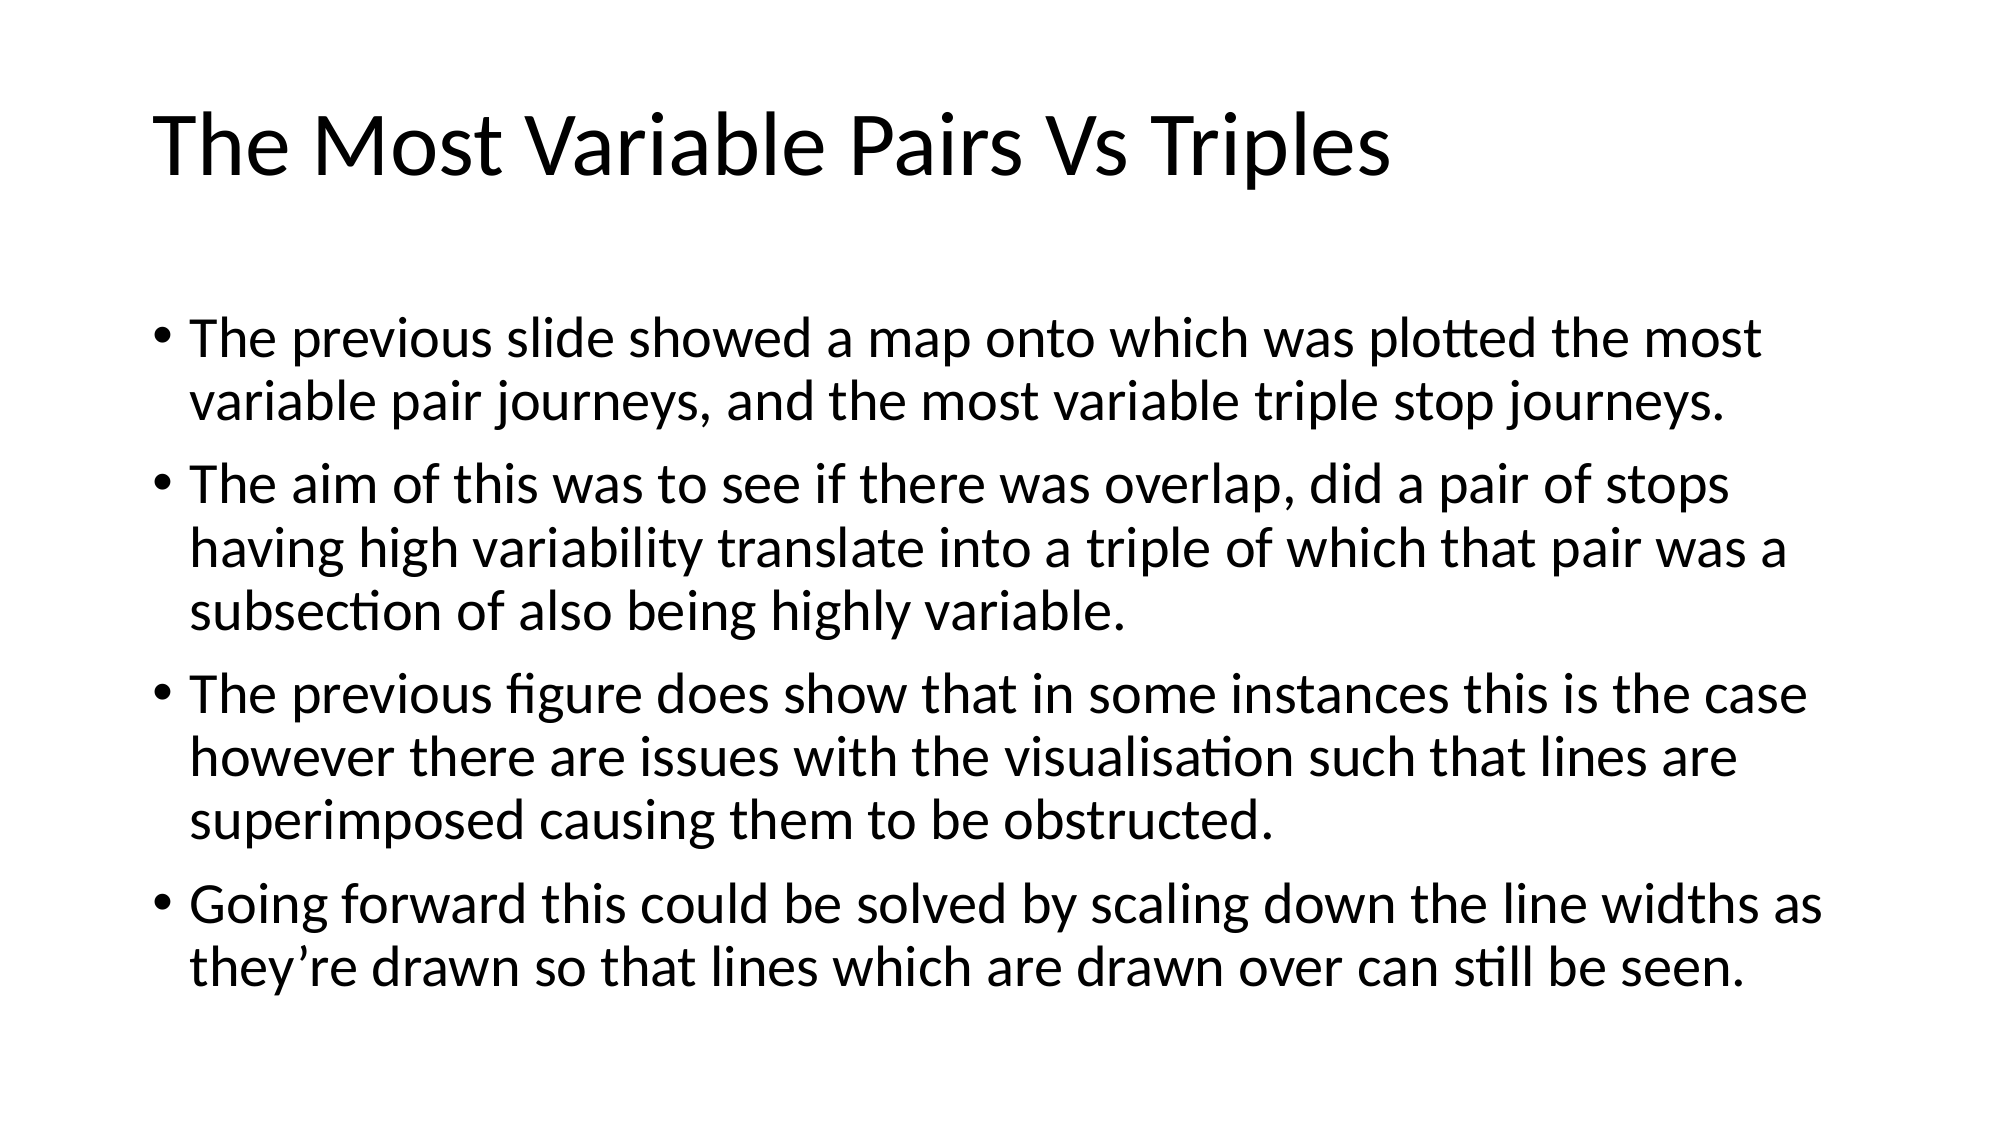

# The Most Variable Pairs Vs Triples
The previous slide showed a map onto which was plotted the most variable pair journeys, and the most variable triple stop journeys.
The aim of this was to see if there was overlap, did a pair of stops having high variability translate into a triple of which that pair was a subsection of also being highly variable.
The previous figure does show that in some instances this is the case however there are issues with the visualisation such that lines are superimposed causing them to be obstructed.
Going forward this could be solved by scaling down the line widths as they’re drawn so that lines which are drawn over can still be seen.